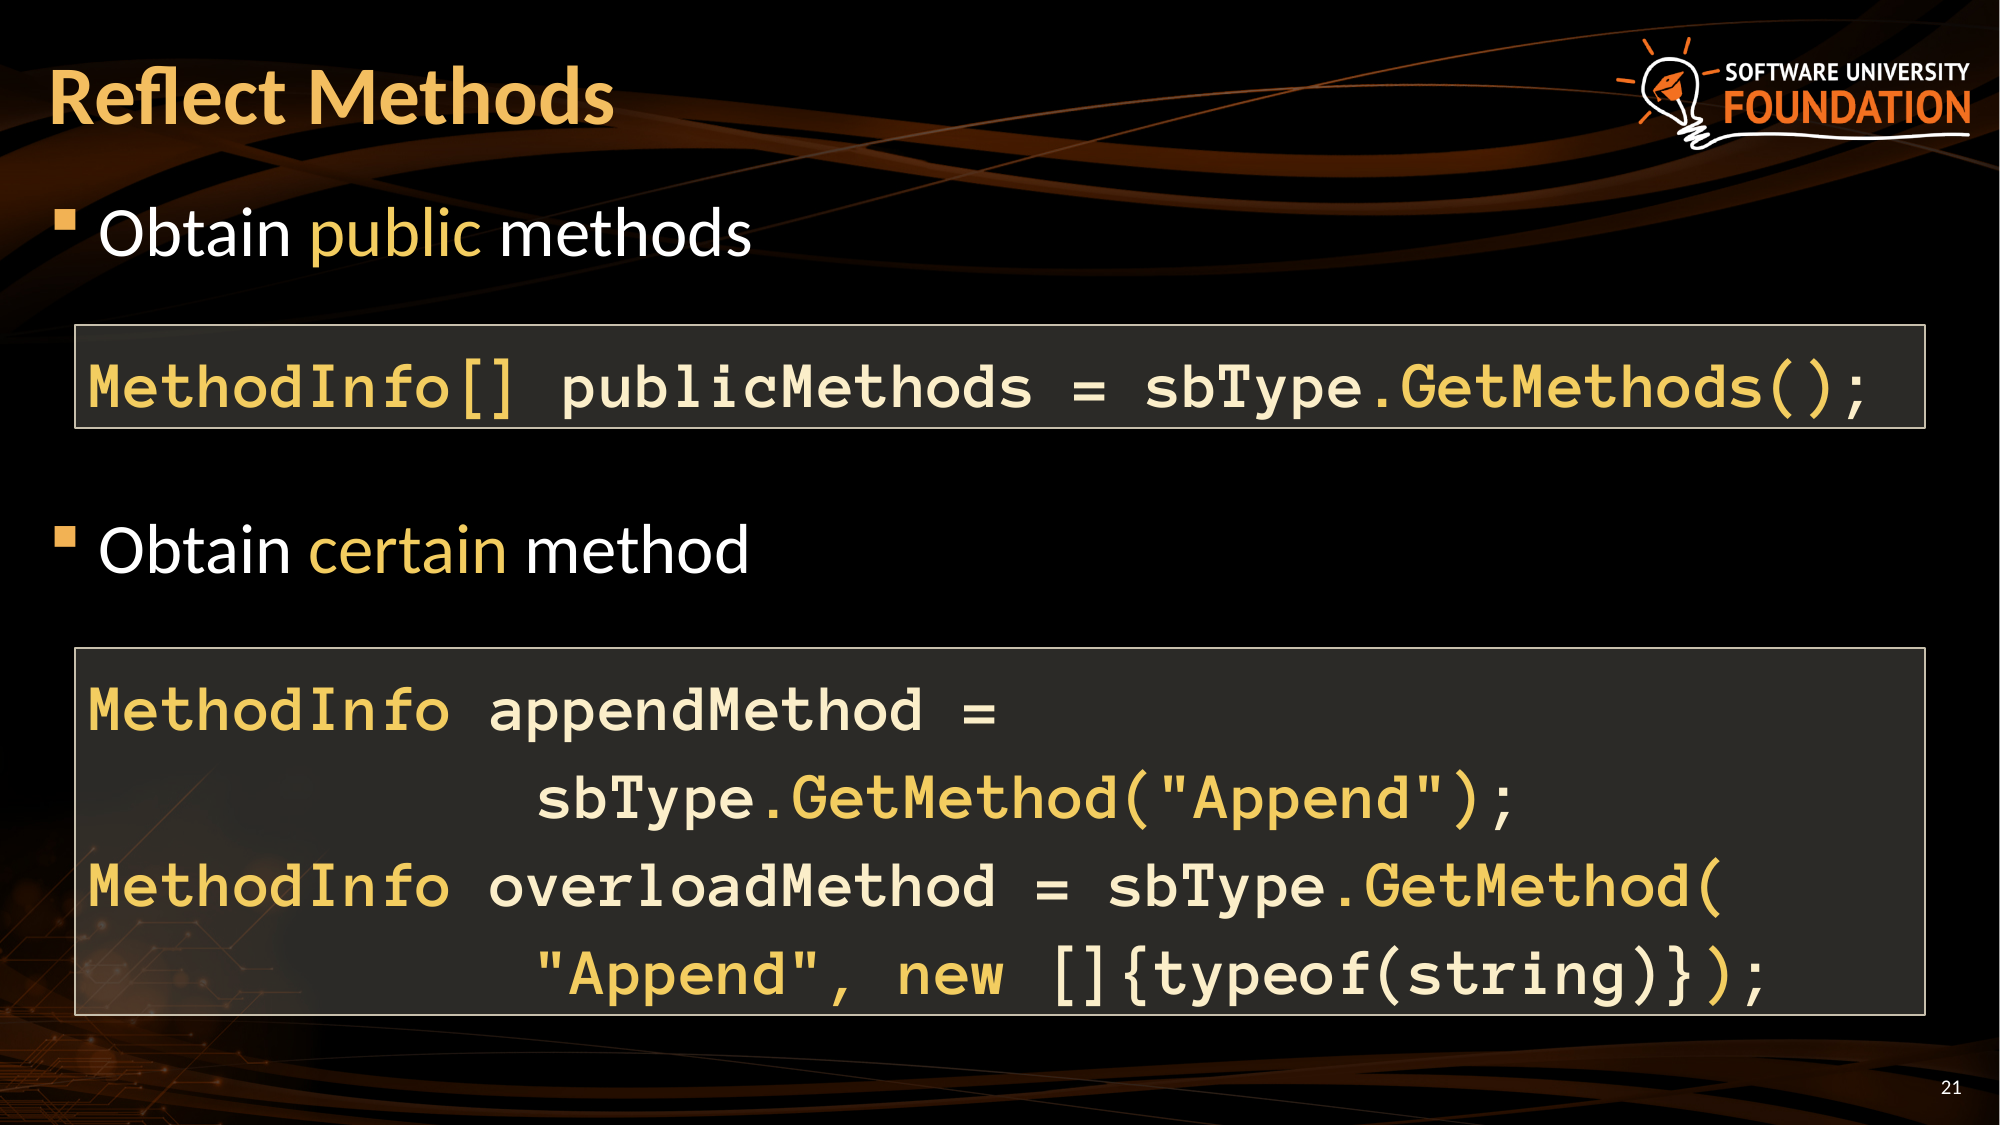

# Reflect Methods
Obtain public methods

Obtain certain method
MethodInfo[] publicMethods = sbType.GetMethods();
MethodInfo appendMethod =
			sbType.GetMethod("Append");
MethodInfo overloadMethod = sbType.GetMethod( 			    "Append", new []{typeof(string)});
21